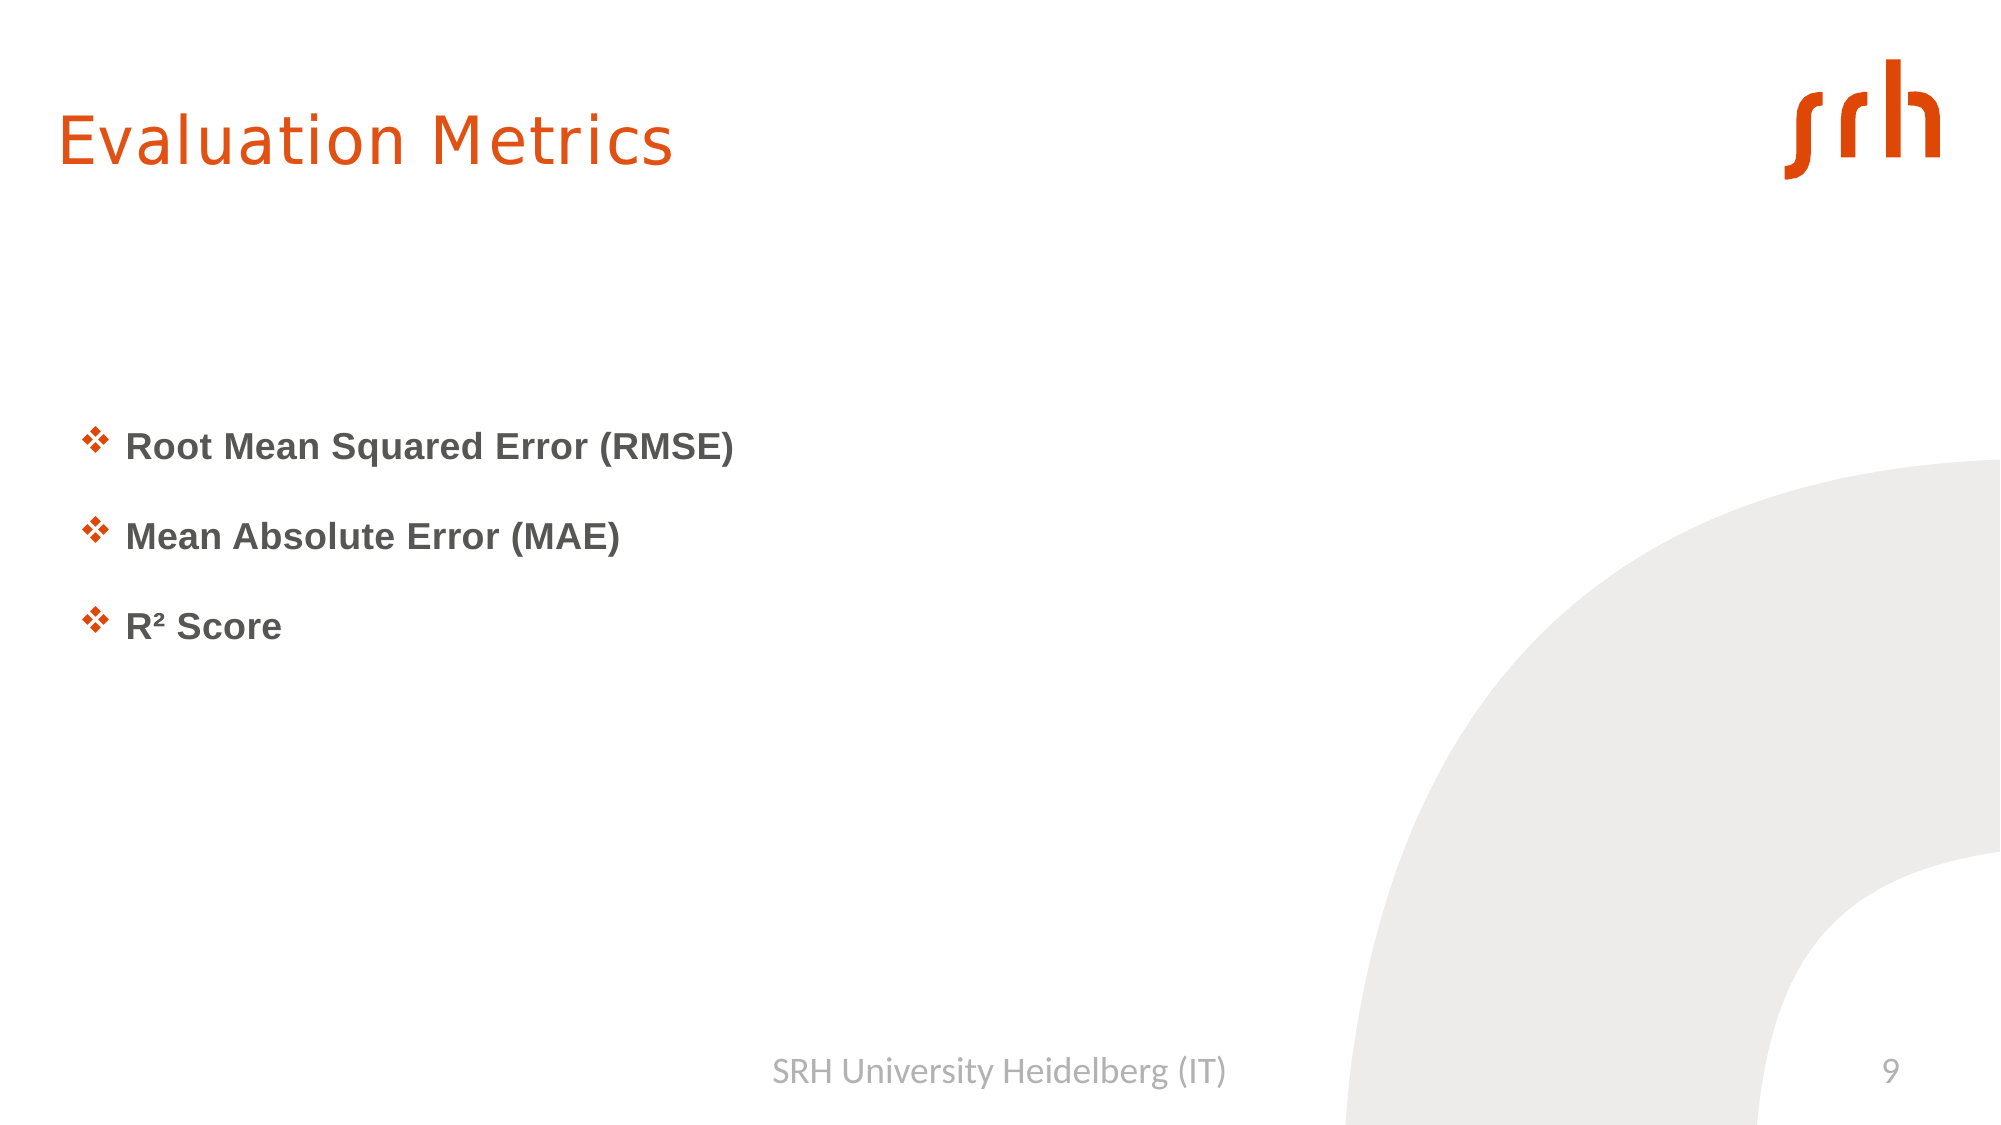

# Evaluation Metrics
Root Mean Squared Error (RMSE)

Mean Absolute Error (MAE)

R² Score
SRH University Heidelberg (IT)
9